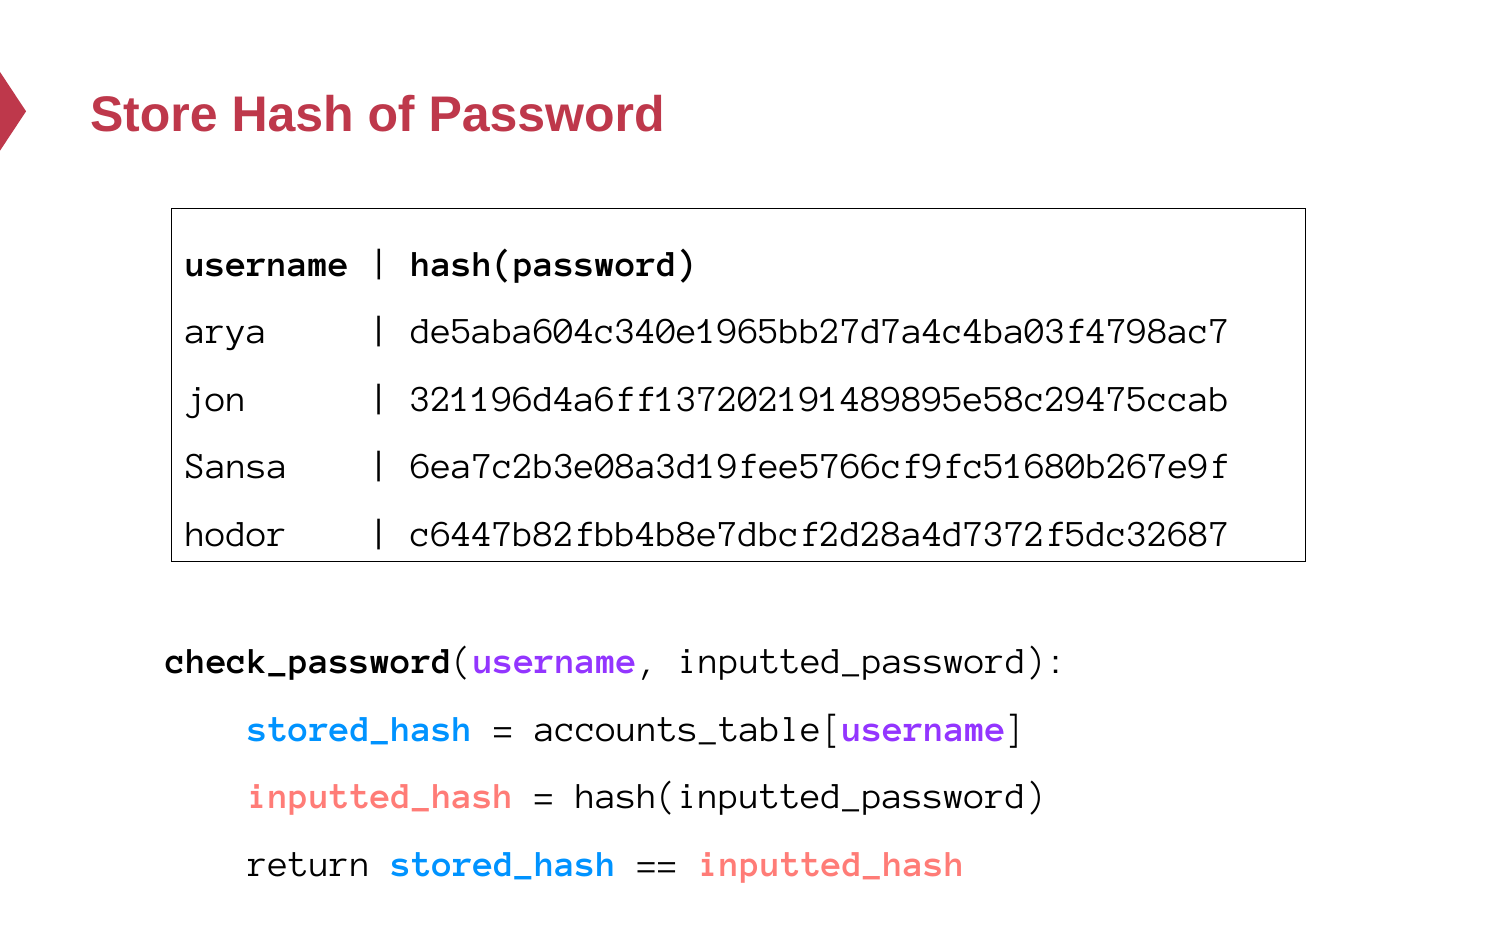

# Store Hash of Password
username | hash(password)
arya     | de5aba604c340e1965bb27d7a4c4ba03f4798ac7
jon      | 321196d4a6ff137202191489895e58c29475ccab
Sansa    | 6ea7c2b3e08a3d19fee5766cf9fc51680b267e9f
hodor    | c6447b82fbb4b8e7dbcf2d28a4d7372f5dc32687
check_password(username, inputted_password):
    stored_hash = accounts_table[username]
    inputted_hash = hash(inputted_password)
    return stored_hash == inputted_hash